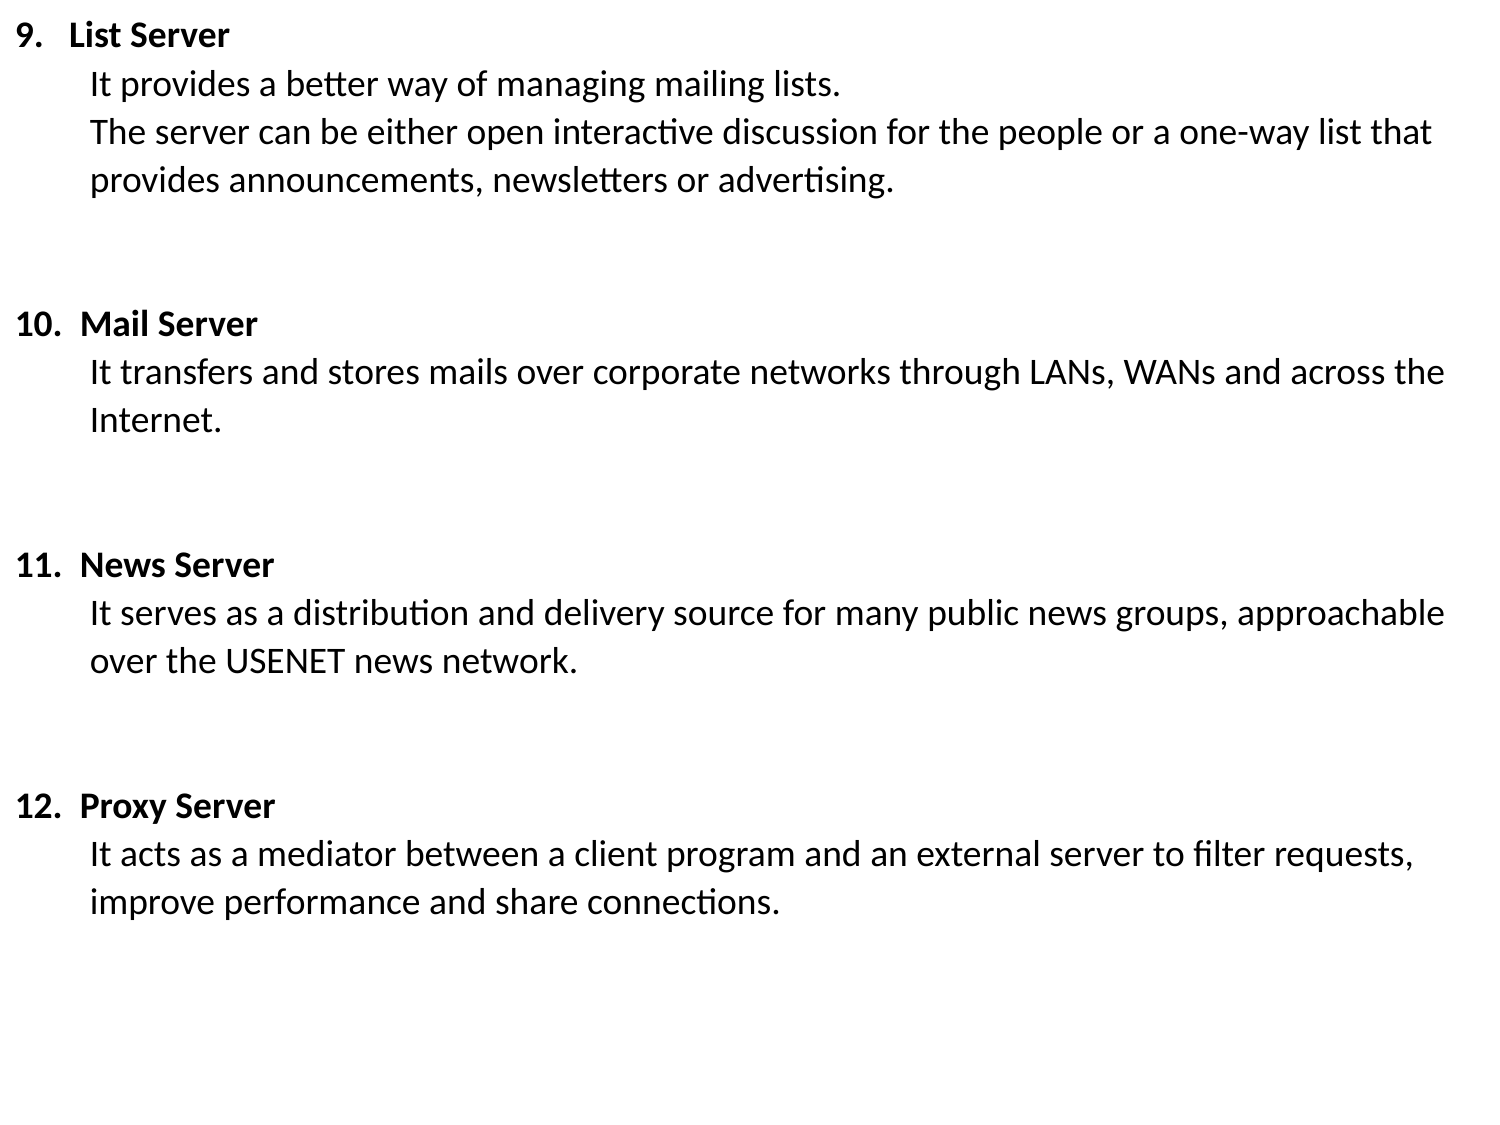

9.   List Server
It provides a better way of managing mailing lists.
The server can be either open interactive discussion for the people or a one-way list that provides announcements, newsletters or advertising.

10.  Mail Server
It transfers and stores mails over corporate networks through LANs, WANs and across the Internet.

11.  News Server
It serves as a distribution and delivery source for many public news groups, approachable over the USENET news network.

12.  Proxy Server
It acts as a mediator between a client program and an external server to filter requests, improve performance and share connections.